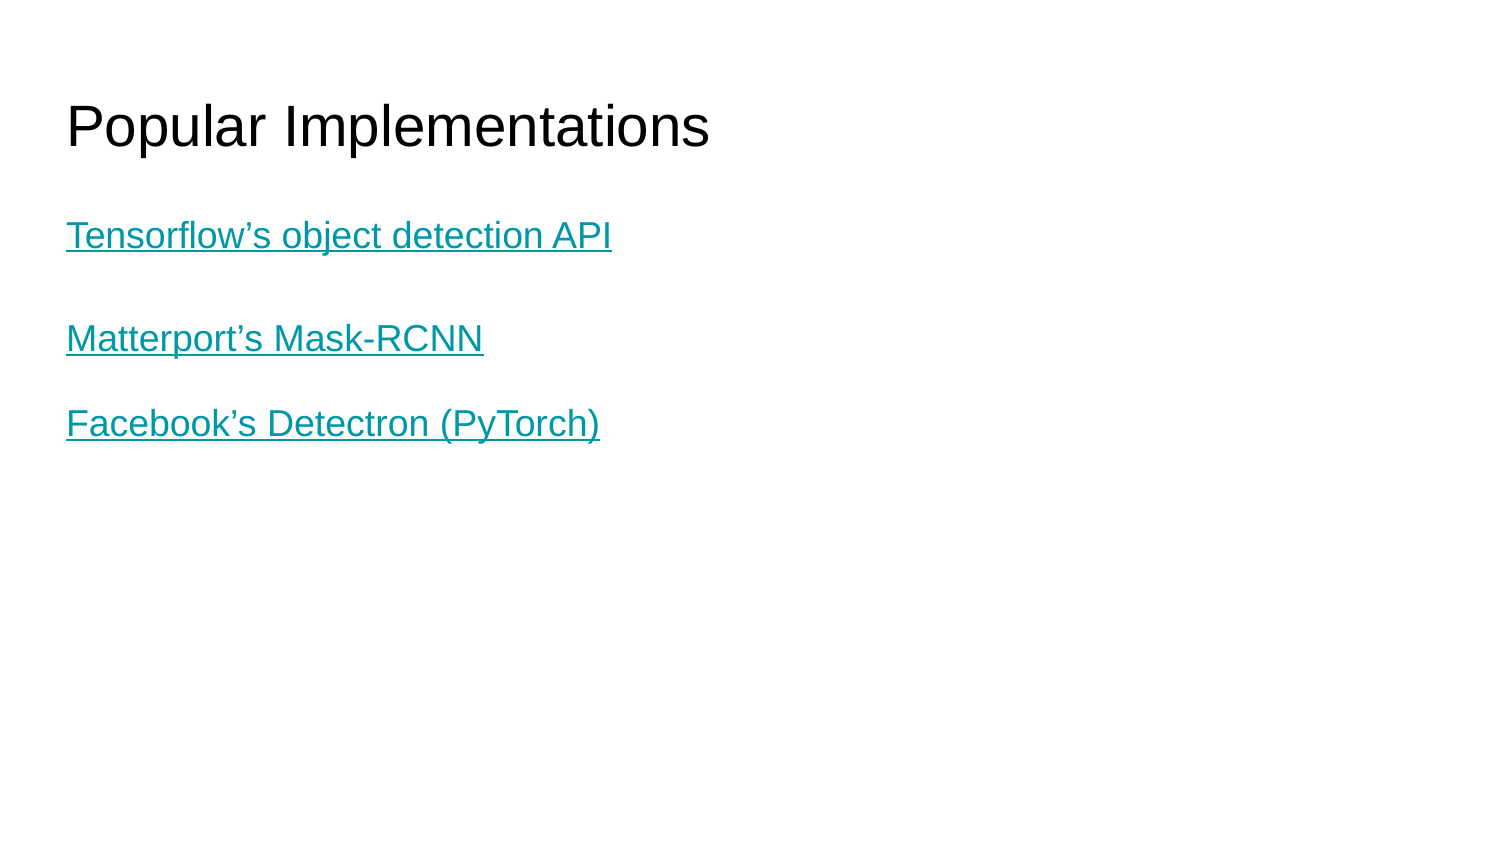

# Popular Implementations
Tensorflow’s object detection API

Matterport’s Mask-RCNN
Facebook’s Detectron (PyTorch)